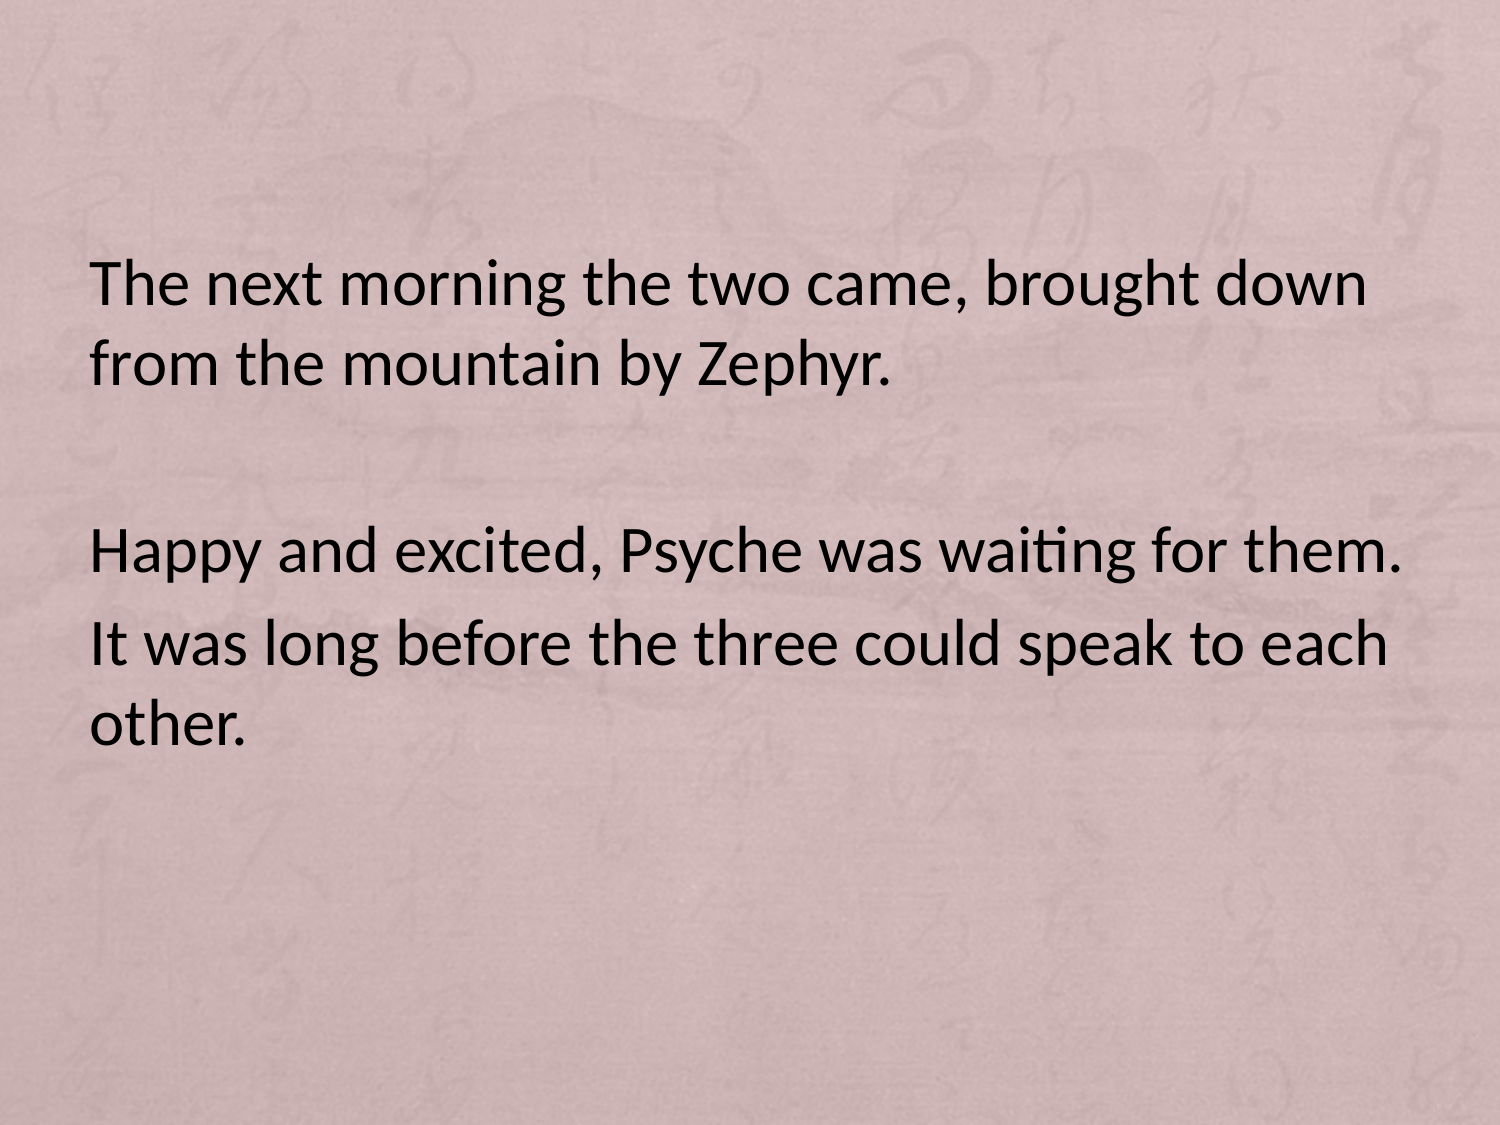

The next morning the two came, brought down from the mountain by Zephyr.

Happy and excited, Psyche was waiting for them.
It was long before the three could speak to each other.